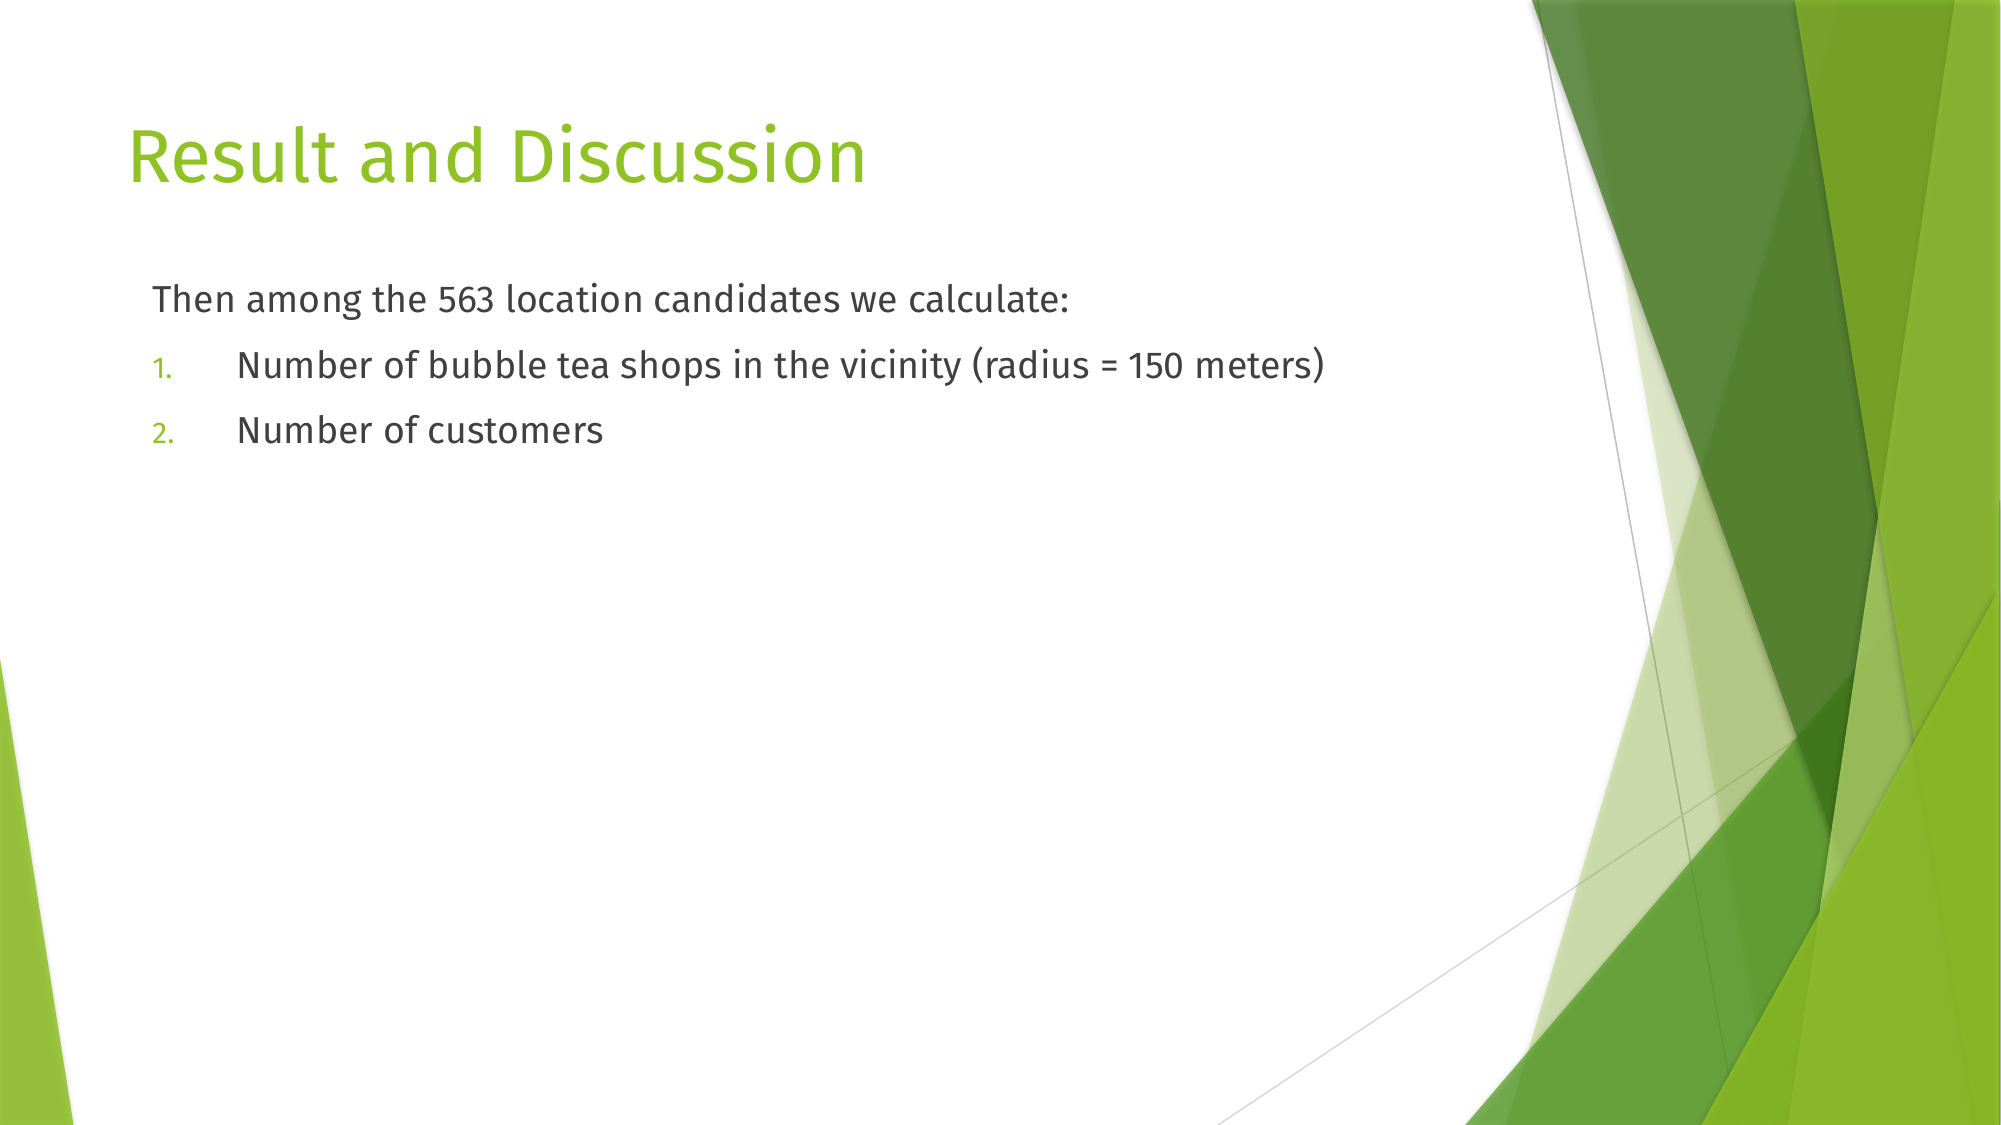

# Result and Discussion
Then among the 563 location candidates we calculate:
Number of bubble tea shops in the vicinity (radius = 150 meters)
Number of customers